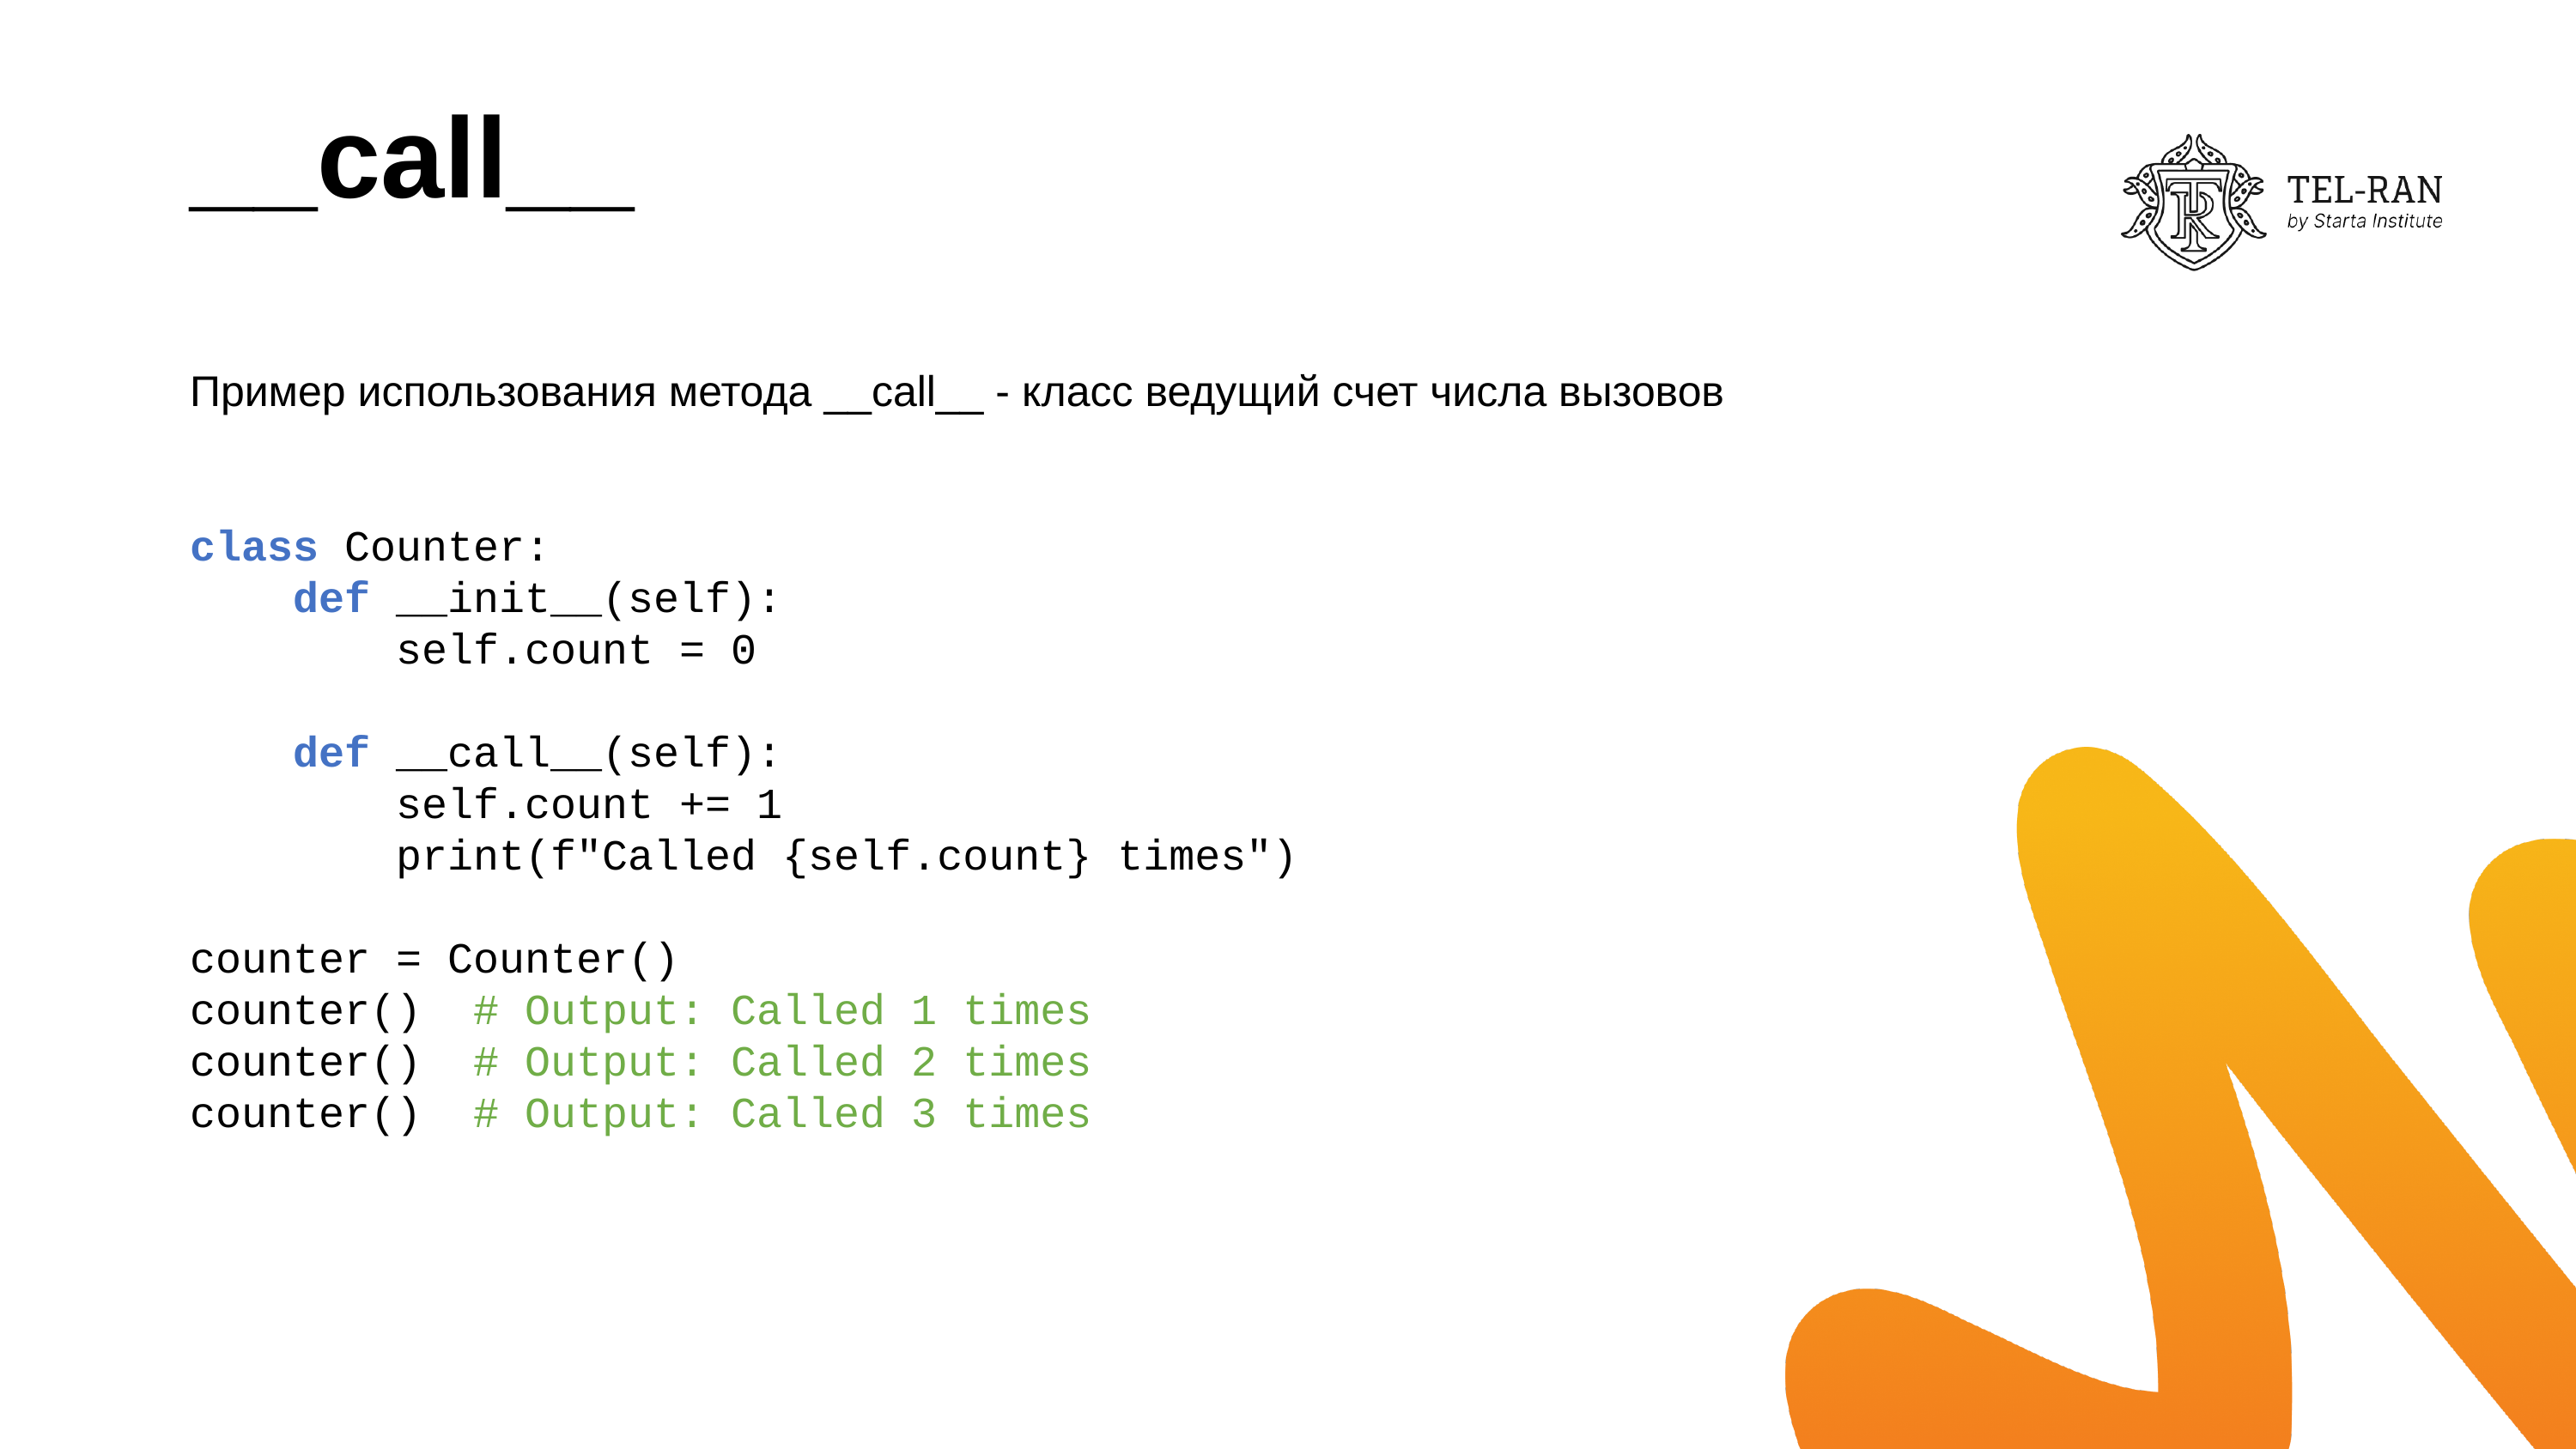

# __call__
Пример использования метода __call__ - класс ведущий счет числа вызовов

class Counter:
    def __init__(self):
        self.count = 0

    def __call__(self):
        self.count += 1
        print(f"Called {self.count} times")

counter = Counter()
counter()  # Output: Called 1 times
counter()  # Output: Called 2 times
counter()  # Output: Called 3 times